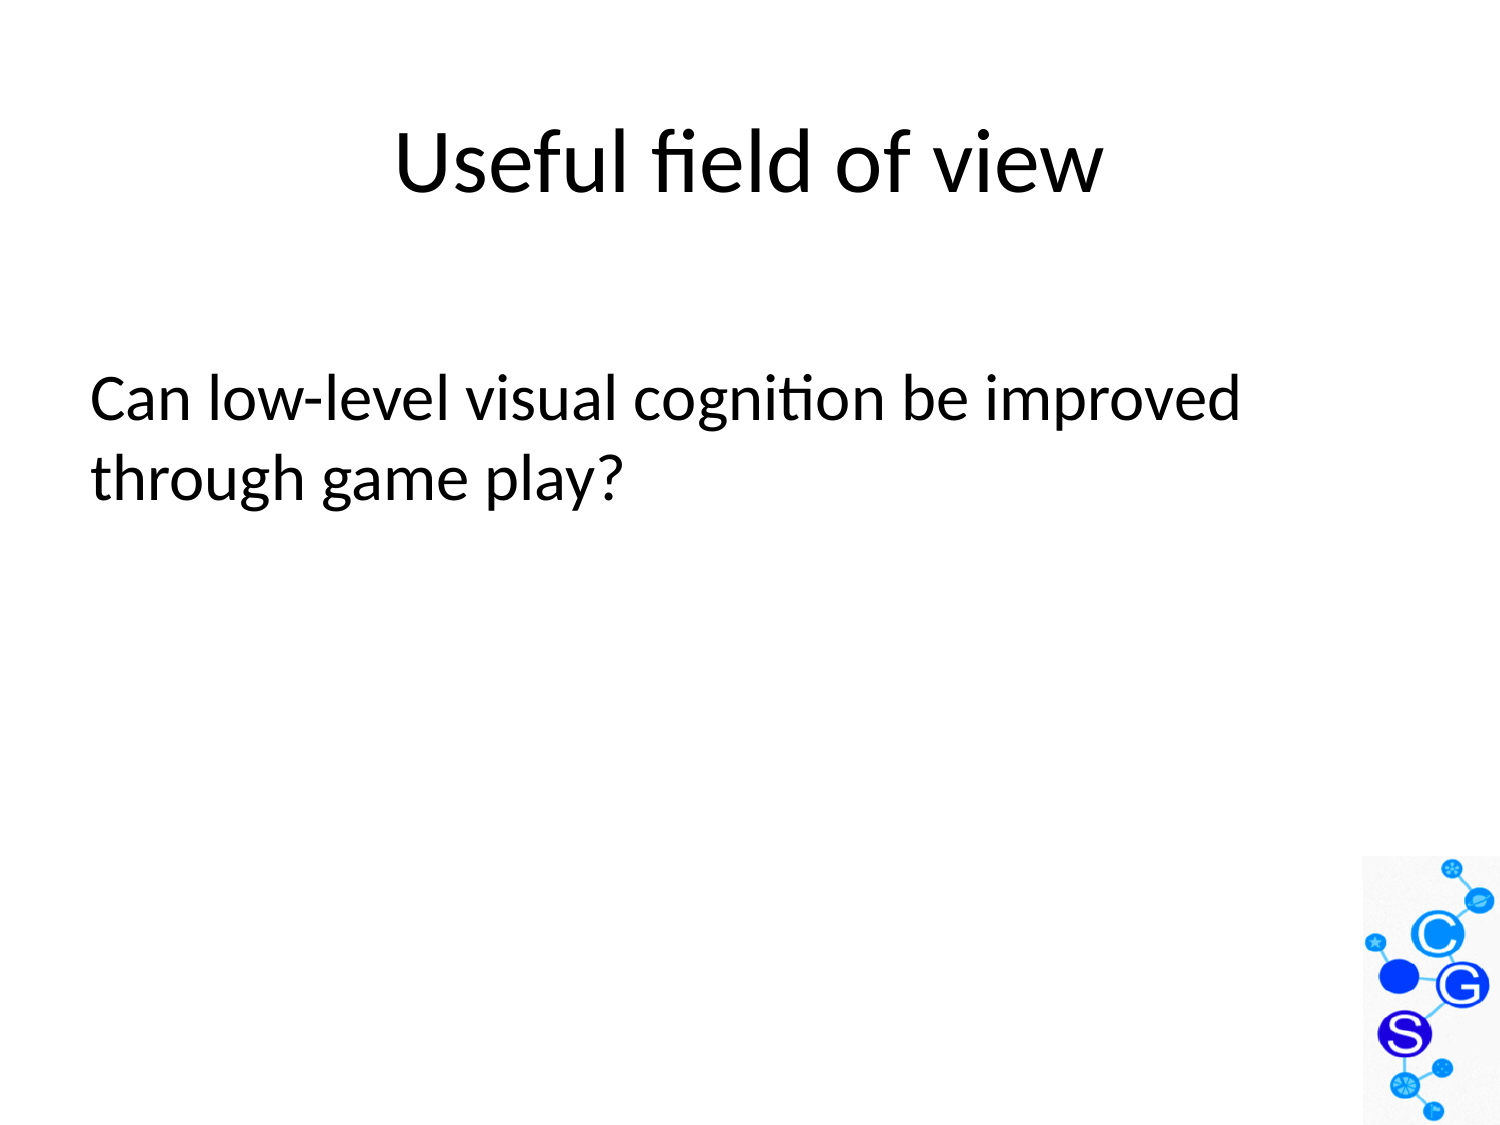

# Useful field of view
Can low-level visual cognition be improved through game play?